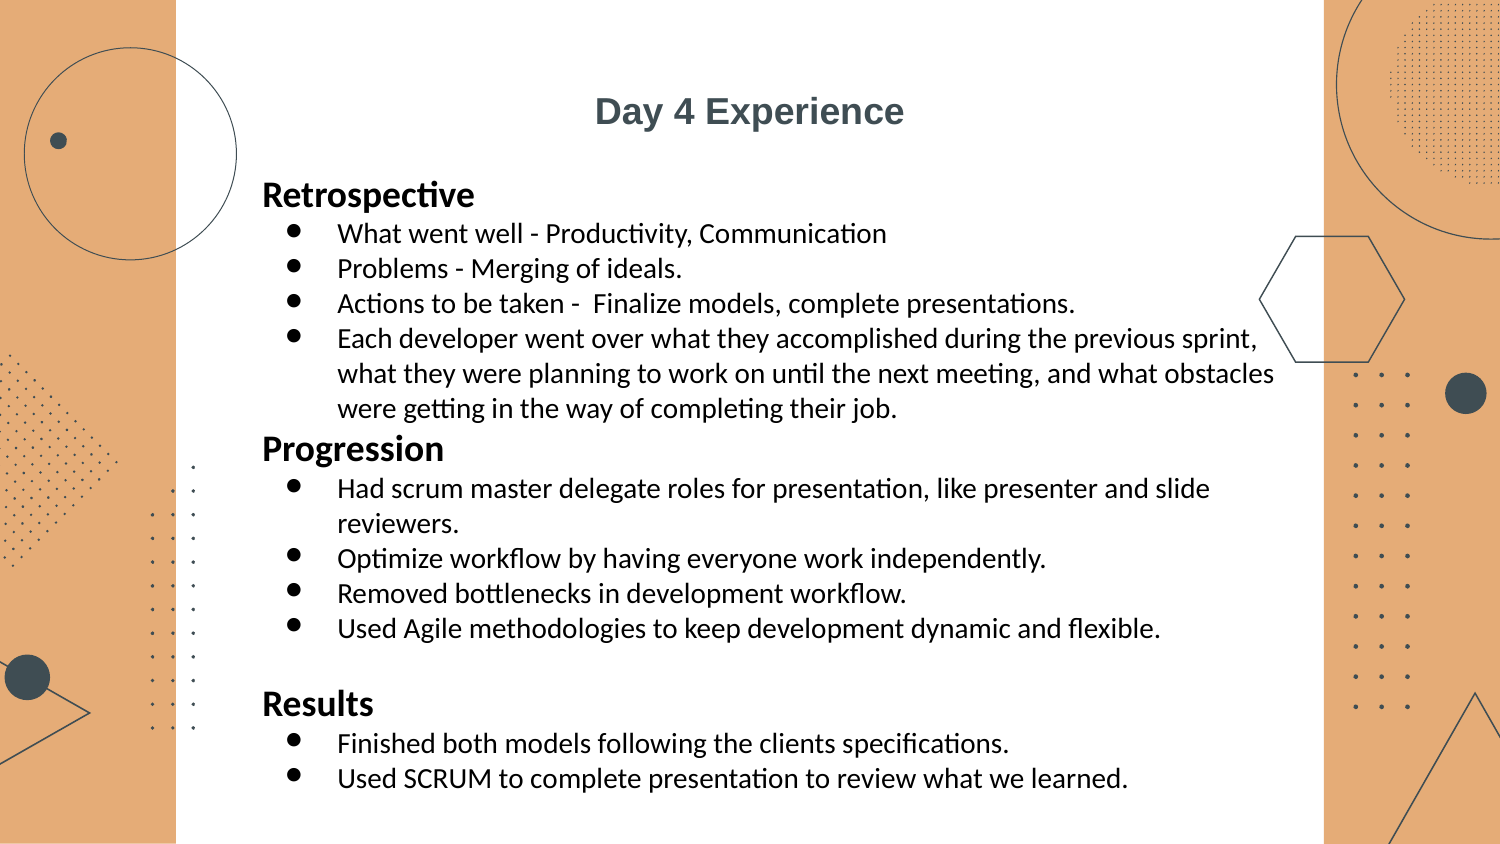

# Day 4 Experience
Retrospective
What went well - Productivity, Communication
Problems - Merging of ideals.
Actions to be taken -  Finalize models, complete presentations.
Each developer went over what they accomplished during the previous sprint, what they were planning to work on until the next meeting, and what obstacles were getting in the way of completing their job.
Progression
Had scrum master delegate roles for presentation, like presenter and slide reviewers.
Optimize workflow by having everyone work independently.
Removed bottlenecks in development workflow.
Used Agile methodologies to keep development dynamic and flexible.

Results
Finished both models following the clients specifications.
Used SCRUM to complete presentation to review what we learned.